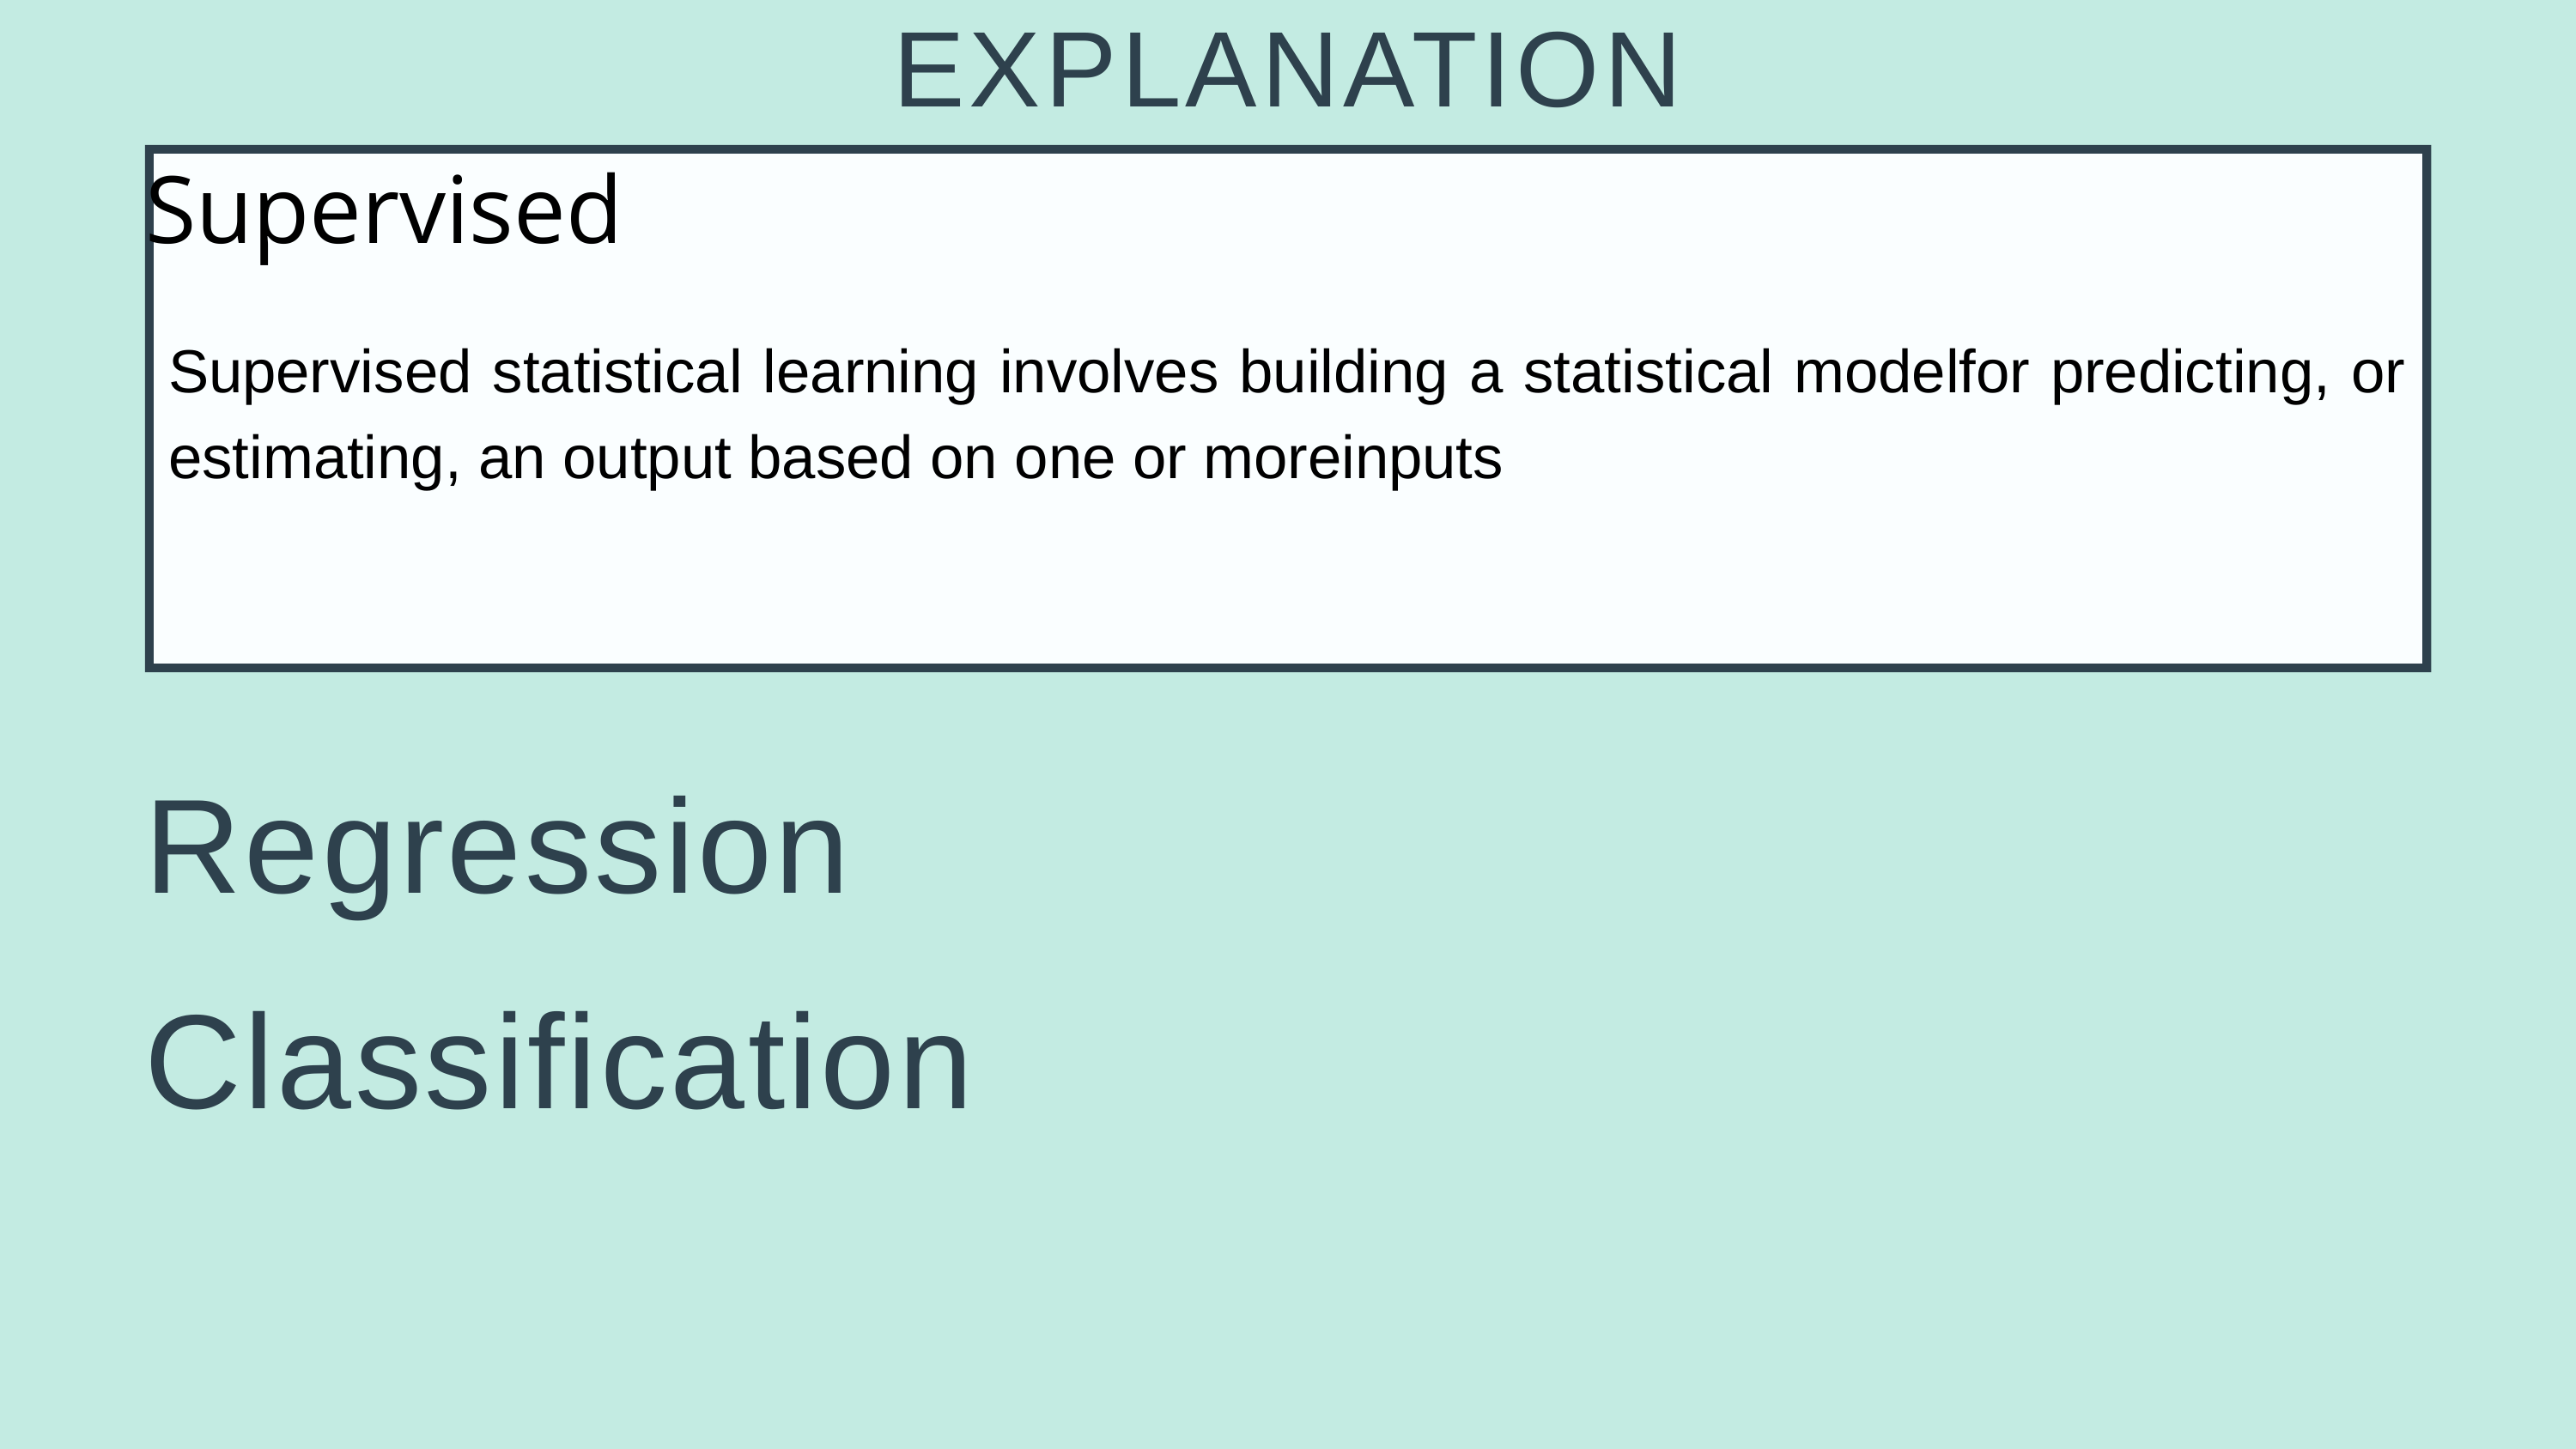

EXPLANATION
Supervised

Supervised statistical learning involves building a statistical modelfor predicting, or estimating, an output based on one or moreinputs
Regression
Classification